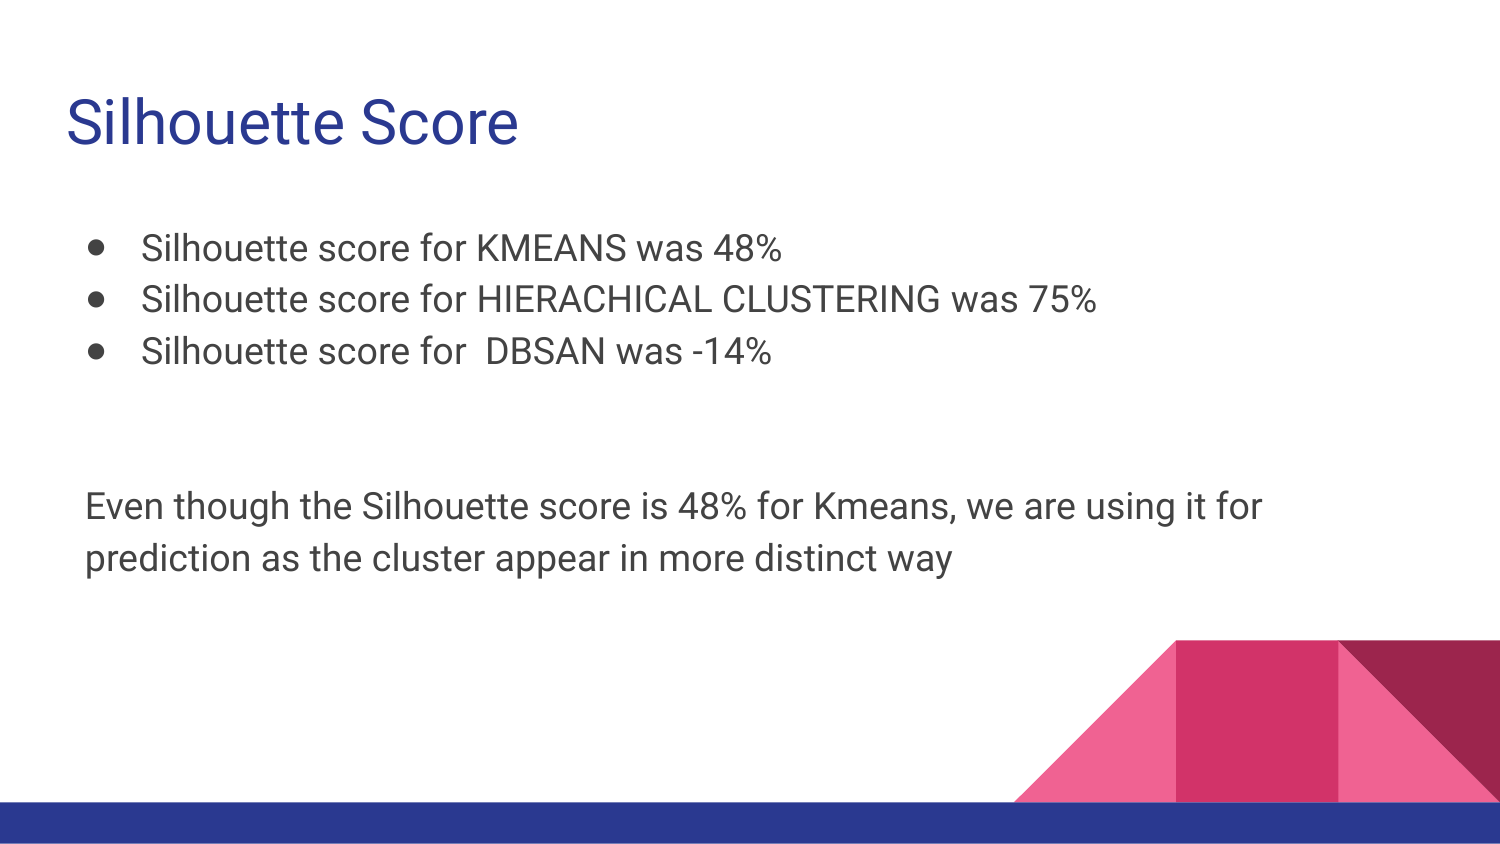

# Silhouette Score
Silhouette score for KMEANS was 48%
Silhouette score for HIERACHICAL CLUSTERING was 75%
Silhouette score for  DBSAN was -14%

Even though the Silhouette score is 48% for Kmeans, we are using it for prediction as the cluster appear in more distinct way